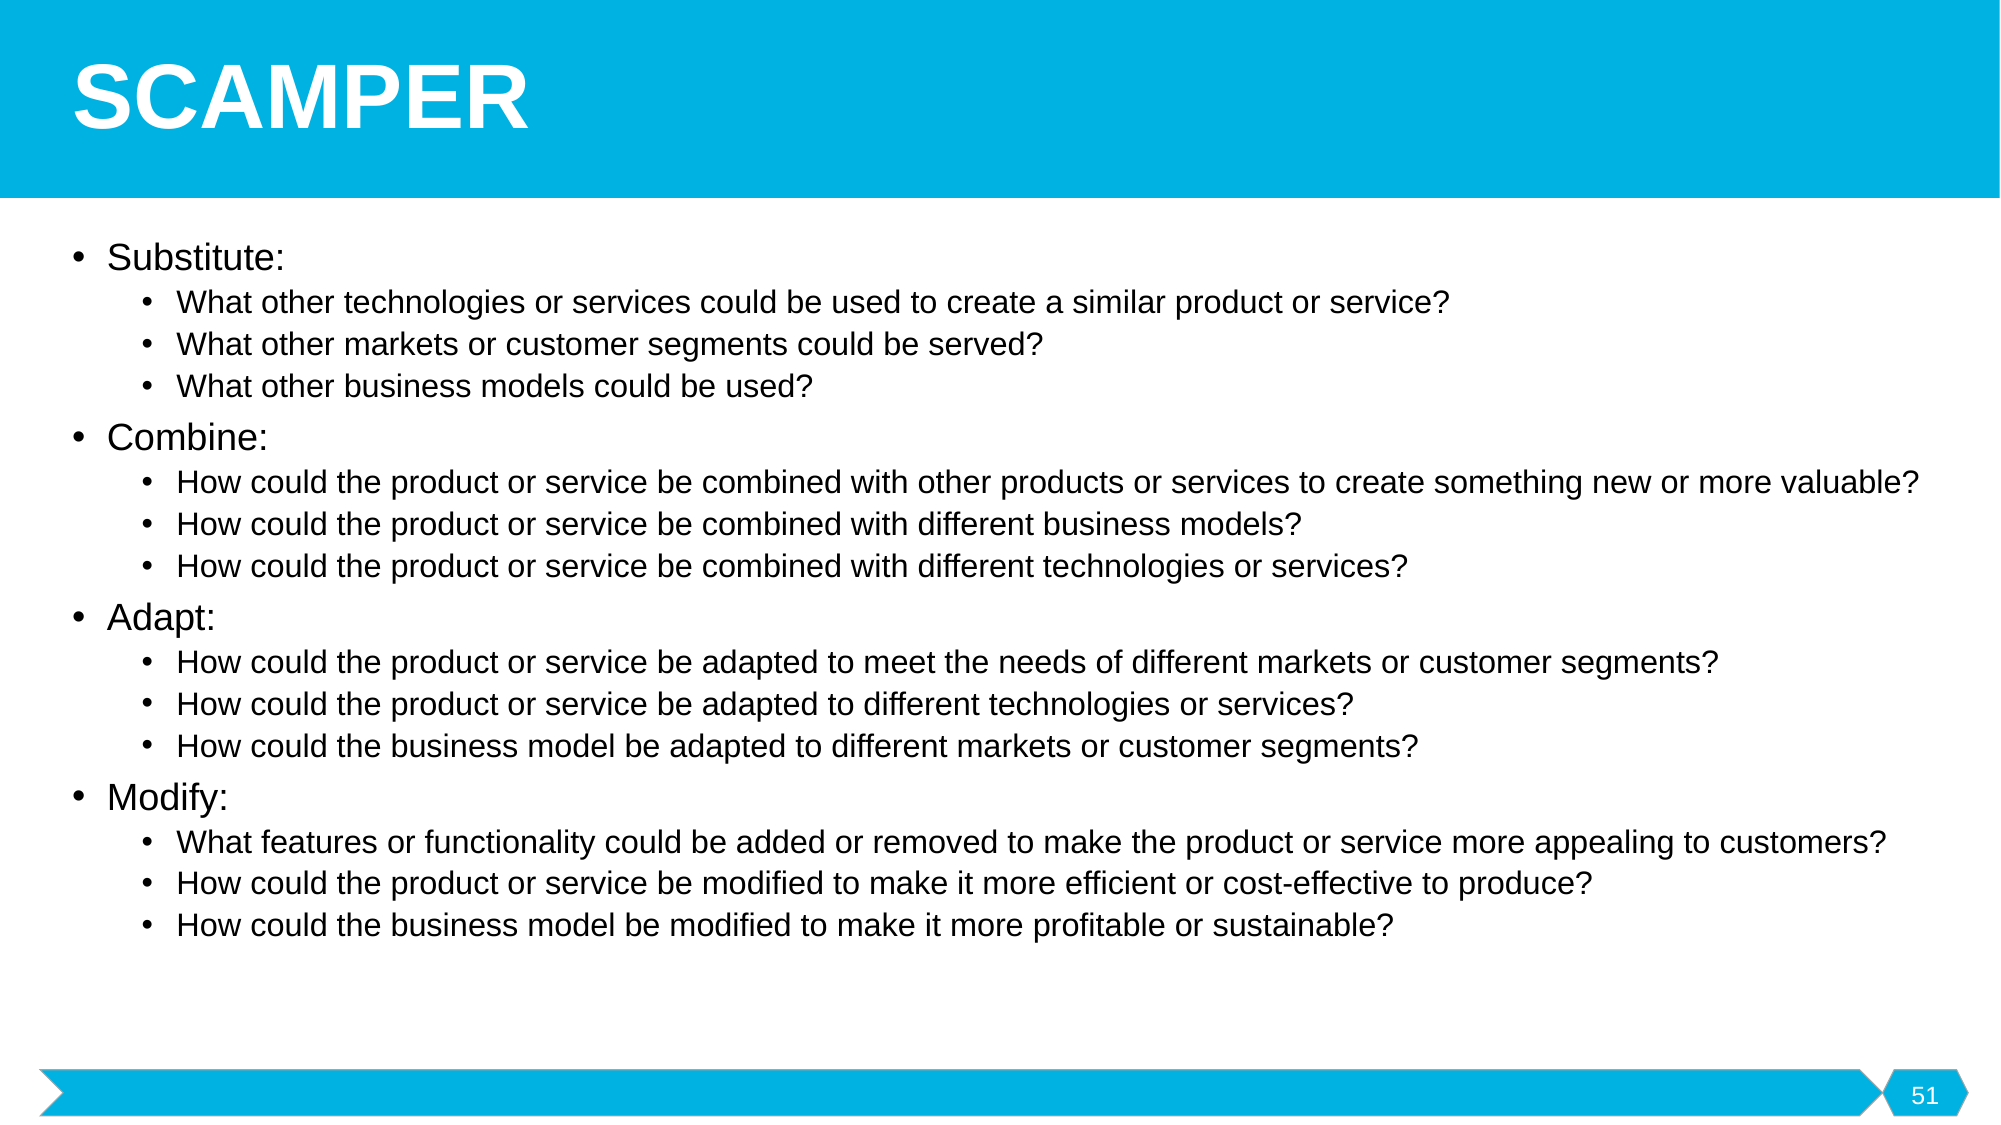

# SCAMPER
Substitute:
What other technologies or services could be used to create a similar product or service?
What other markets or customer segments could be served?
What other business models could be used?
Combine:
How could the product or service be combined with other products or services to create something new or more valuable?
How could the product or service be combined with different business models?
How could the product or service be combined with different technologies or services?
Adapt:
How could the product or service be adapted to meet the needs of different markets or customer segments?
How could the product or service be adapted to different technologies or services?
How could the business model be adapted to different markets or customer segments?
Modify:
What features or functionality could be added or removed to make the product or service more appealing to customers?
How could the product or service be modified to make it more efficient or cost-effective to produce?
How could the business model be modified to make it more profitable or sustainable?
51